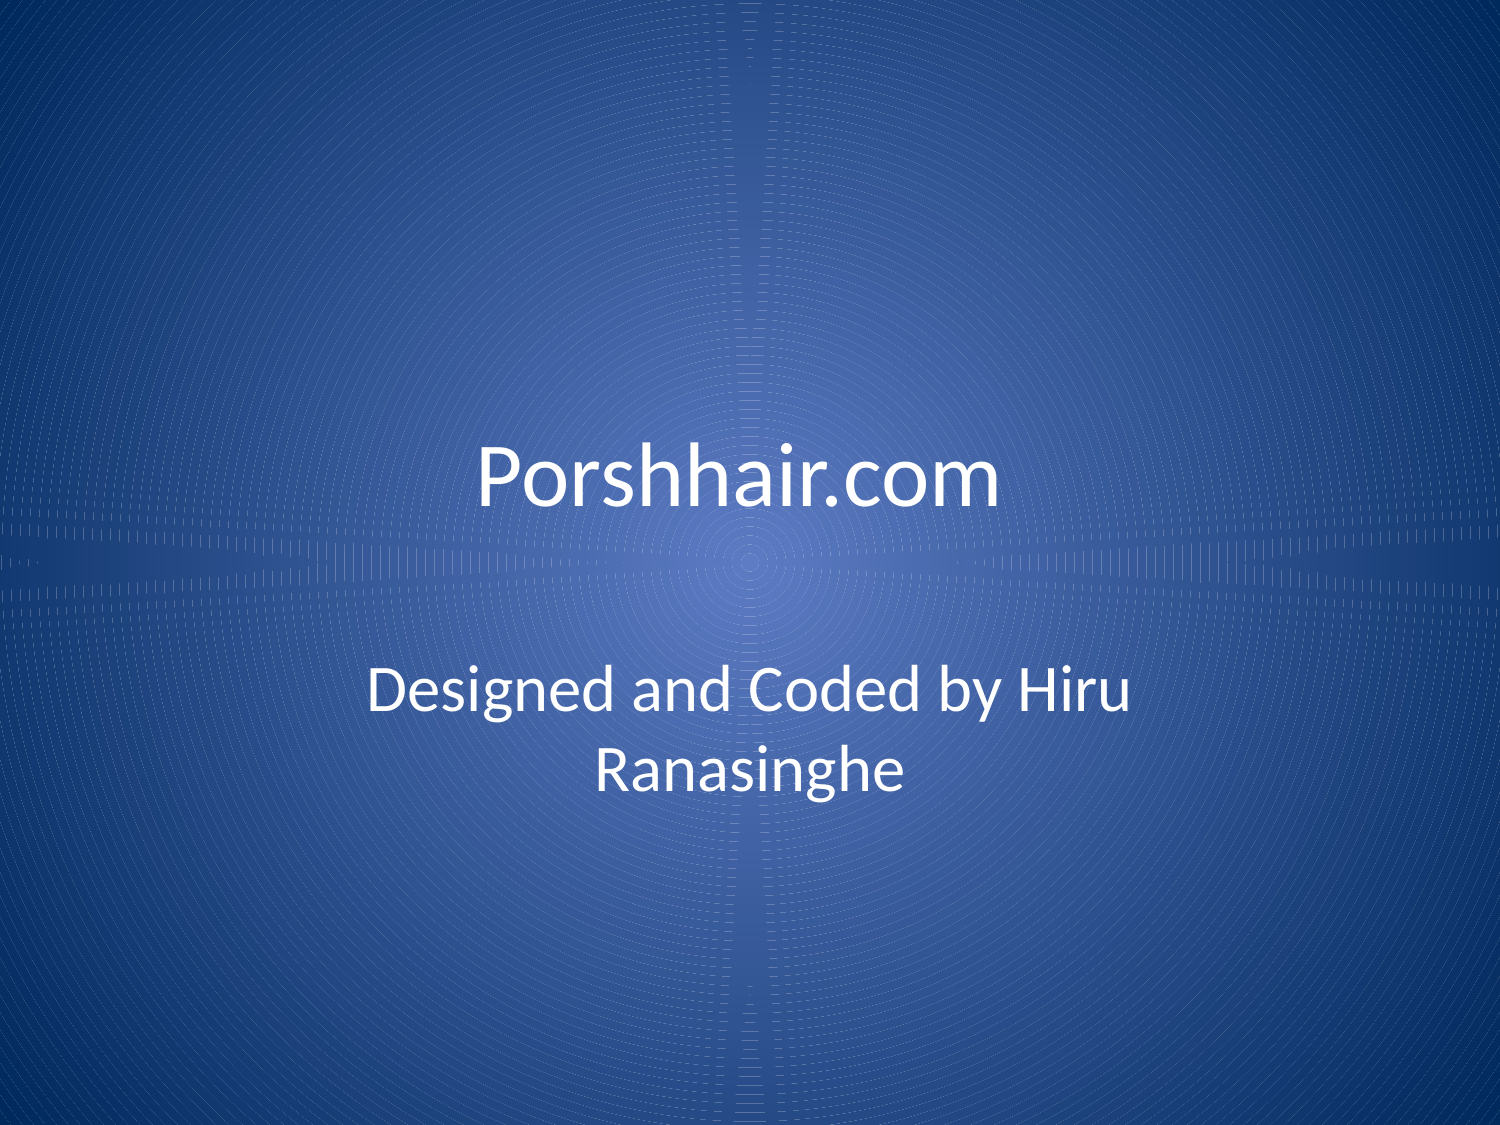

# Porshhair.com
Designed and Coded by Hiru Ranasinghe